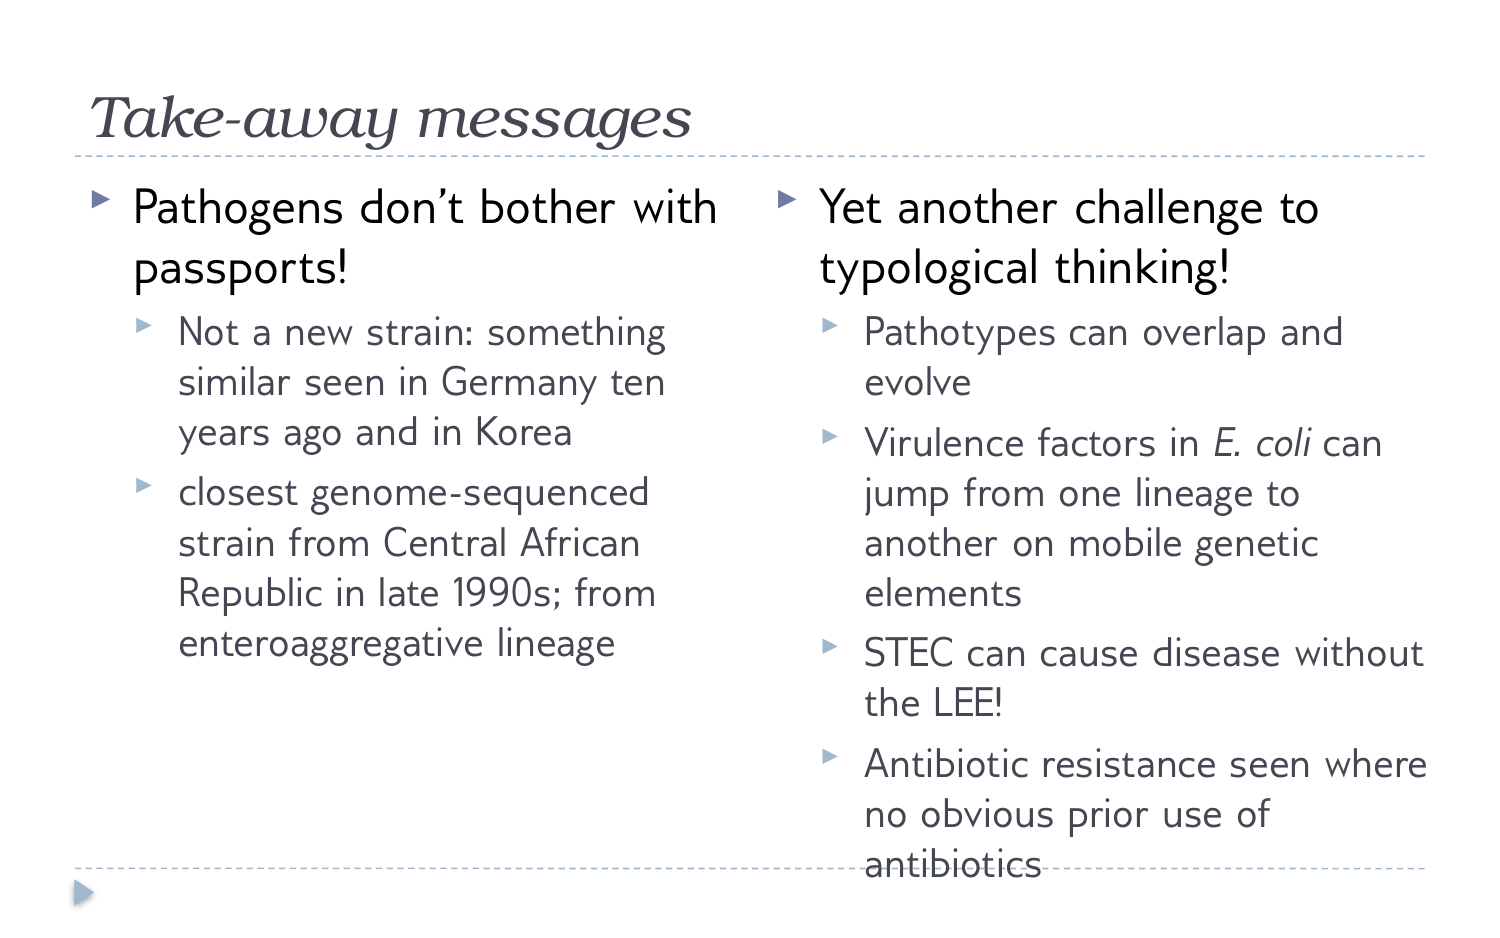

# Take-away messages
Yet another challenge to typological thinking!
Pathotypes can overlap and evolve
Virulence factors in E. coli can jump from one lineage to another on mobile genetic elements
STEC can cause disease without the LEE!
Antibiotic resistance seen where no obvious prior use of antibiotics

Pathogens don’t bother with passports!
Not a new strain: something similar seen in Germany ten years ago and in Korea
closest genome-sequenced strain from Central African Republic in late 1990s; from enteroaggregative lineage